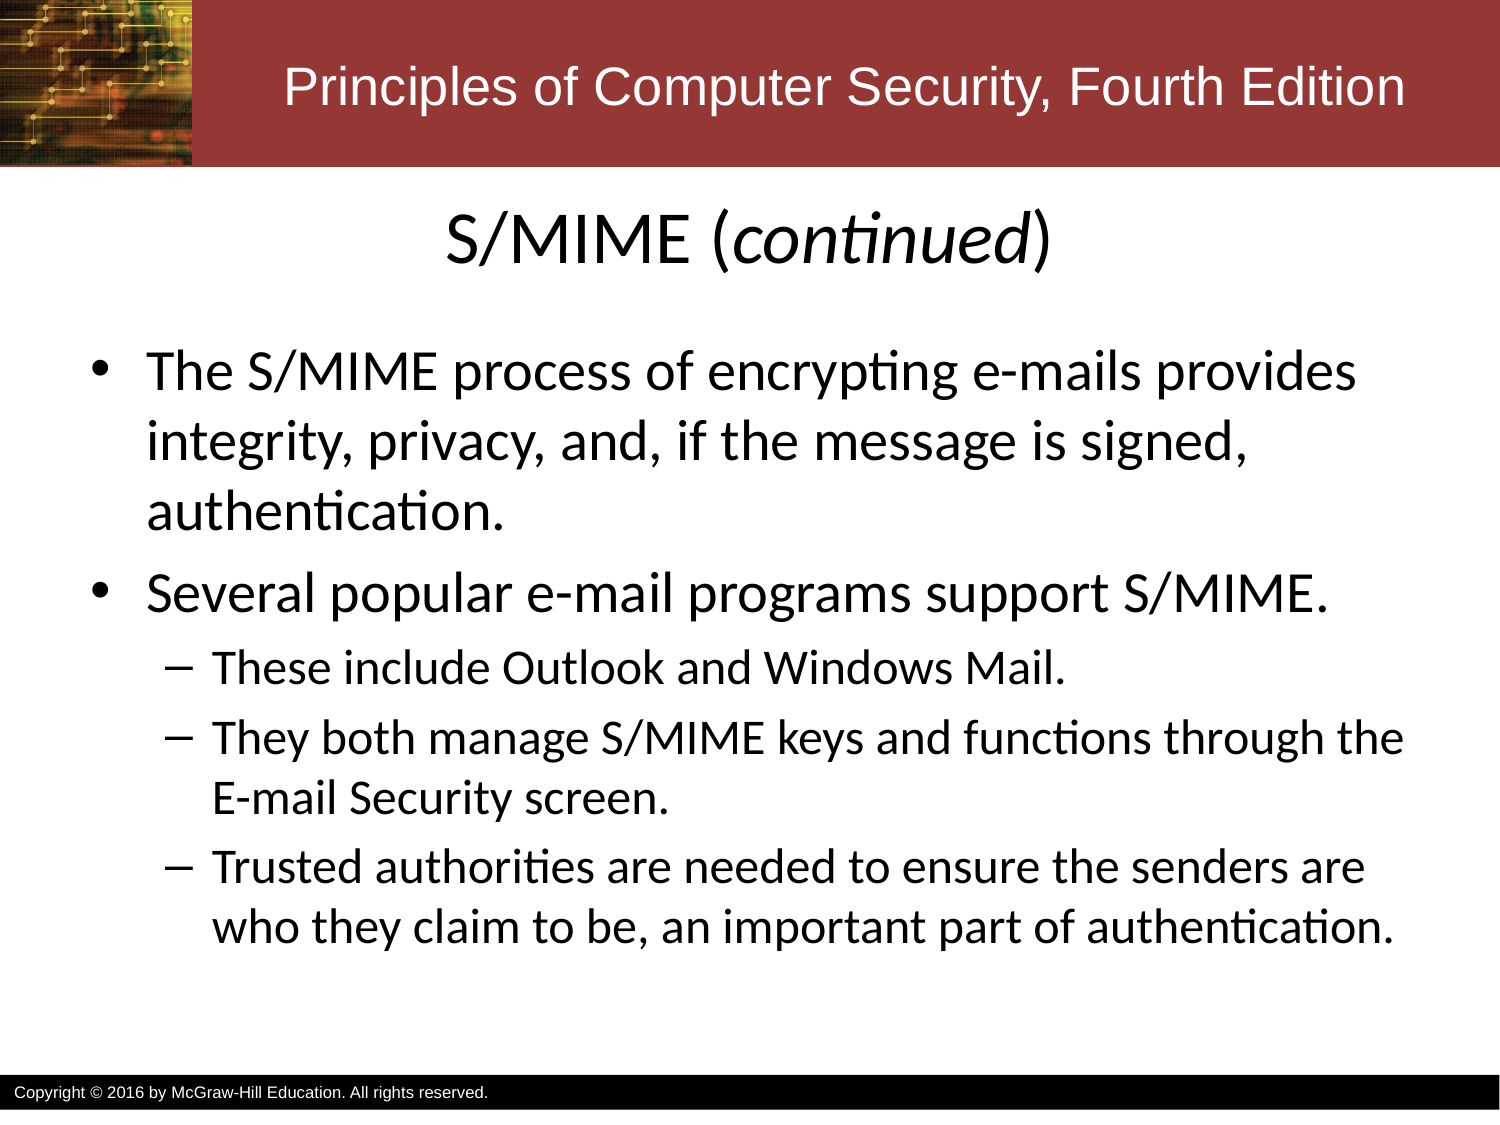

# S/MIME (continued)
The S/MIME process of encrypting e-mails provides integrity, privacy, and, if the message is signed, authentication.
Several popular e-mail programs support S/MIME.
These include Outlook and Windows Mail.
They both manage S/MIME keys and functions through the E-mail Security screen.
Trusted authorities are needed to ensure the senders are who they claim to be, an important part of authentication.